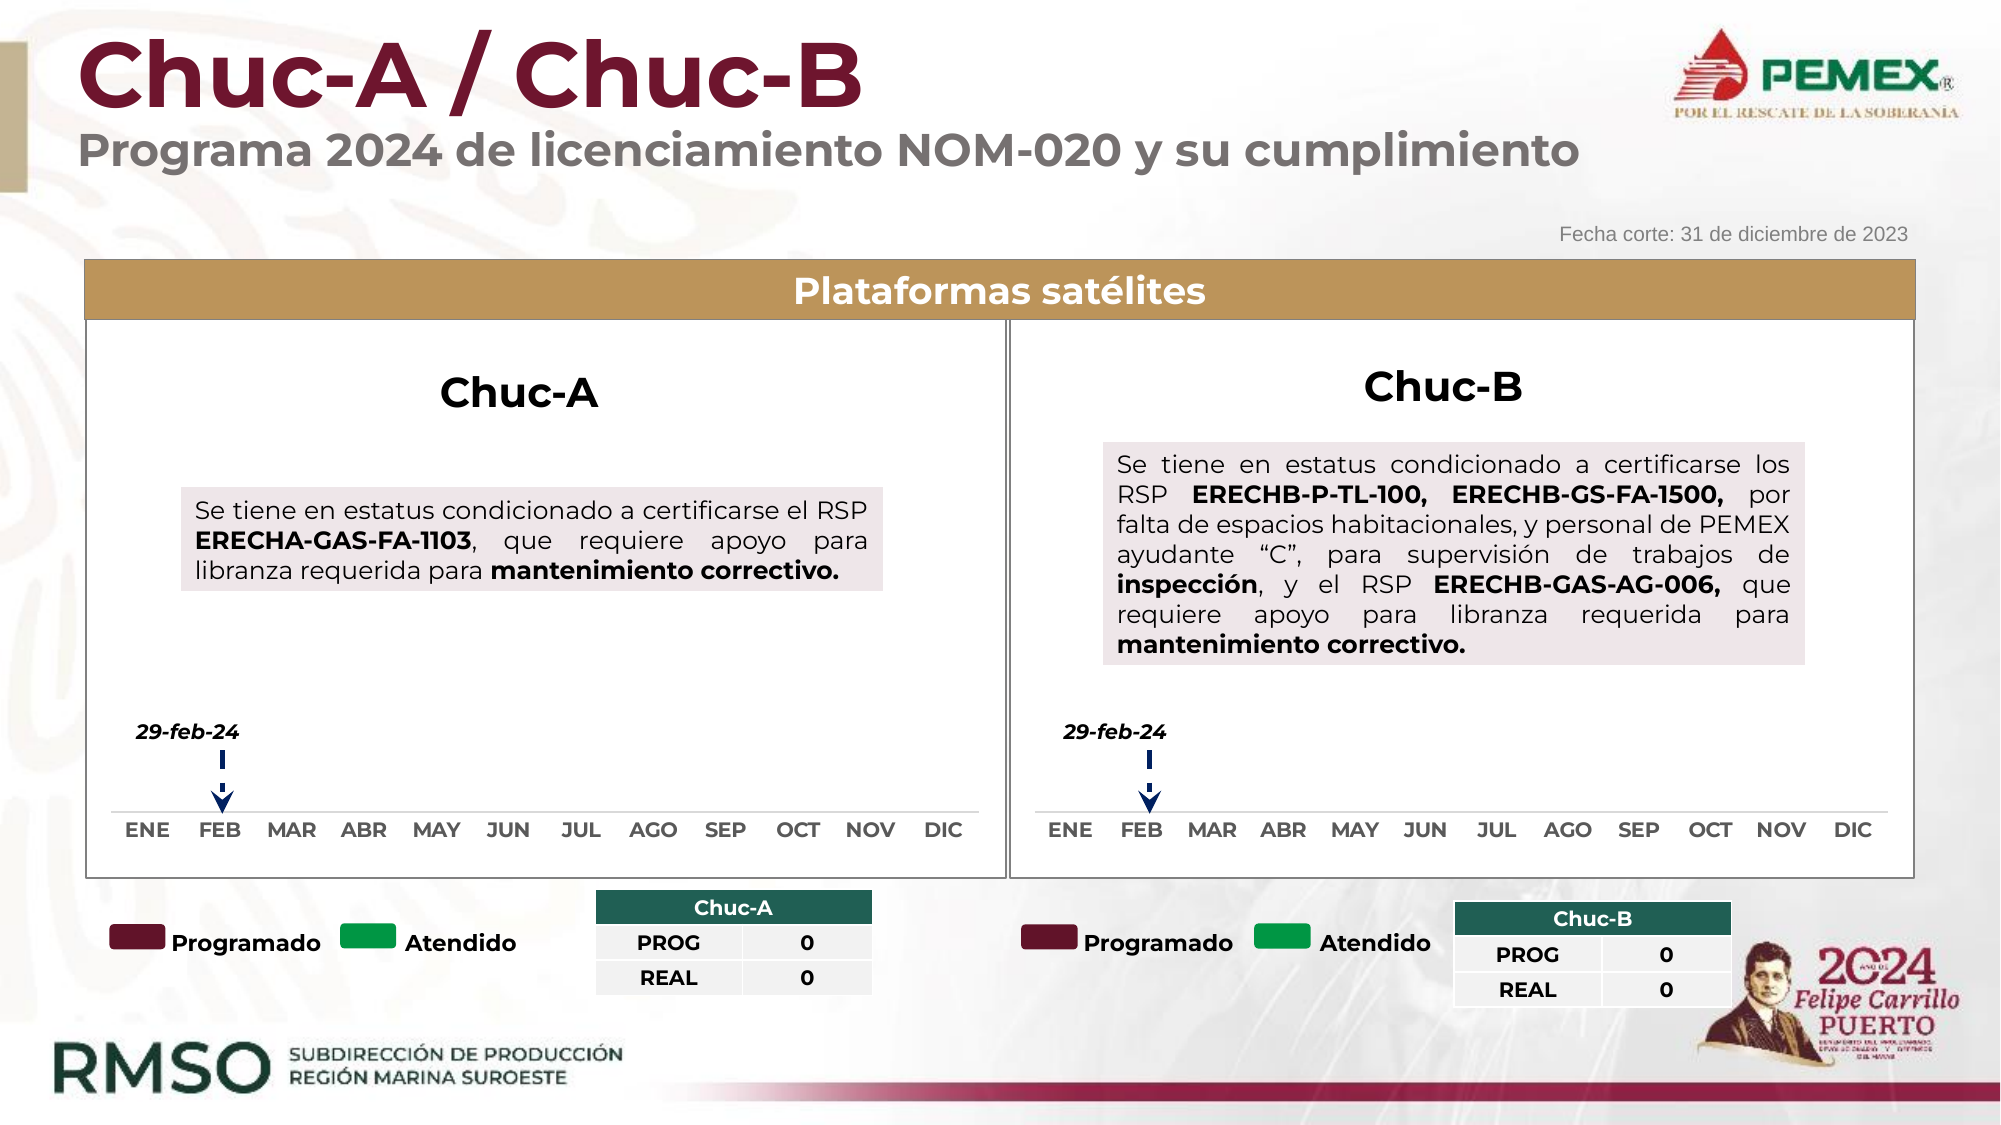

# Chuc-A / Chuc-B Programa 2024 de licenciamiento NOM-020 y su cumplimiento
Fecha corte: 31 de diciembre de 2023
Plataformas satélites

### Chart

| Category | Programado | Realizado |
|---|---|---|
| ENE | None | None |
| FEB | None | None |
| MAR | None | None |
| ABR | None | None |
| MAY | None | None |
| JUN | None | None |
| JUL | None | None |
| AGO | None | None |
| SEP | None | None |
| OCT | None | None |
| NOV | None | None |
| DIC | None | None |

### Chart

| Category | Programado | Realizado |
|---|---|---|
| ENE | None | None |
| FEB | None | None |
| MAR | None | None |
| ABR | None | None |
| MAY | None | None |
| JUN | None | None |
| JUL | None | None |
| AGO | None | None |
| SEP | None | None |
| OCT | None | None |
| NOV | None | None |
| DIC | None | None |
Chuc-B
Chuc-A
Se tiene en estatus condicionado a certificarse los RSP ERECHB-P-TL-100, ERECHB-GS-FA-1500, por falta de espacios habitacionales, y personal de PEMEX ayudante “C”, para supervisión de trabajos de inspección, y el RSP ERECHB-GAS-AG-006, que requiere apoyo para libranza requerida para mantenimiento correctivo.
Se tiene en estatus condicionado a certificarse el RSP ERECHA-GAS-FA-1103, que requiere apoyo para libranza requerida para mantenimiento correctivo.
29-feb-24
29-feb-24
| Chuc-A |  |
| --- | --- |
| PROG | 0 |
| REAL | 0 |
| Chuc-B |  |
| --- | --- |
| PROG | 0 |
| REAL | 0 |
Atendido

Programado

Atendido

Programado